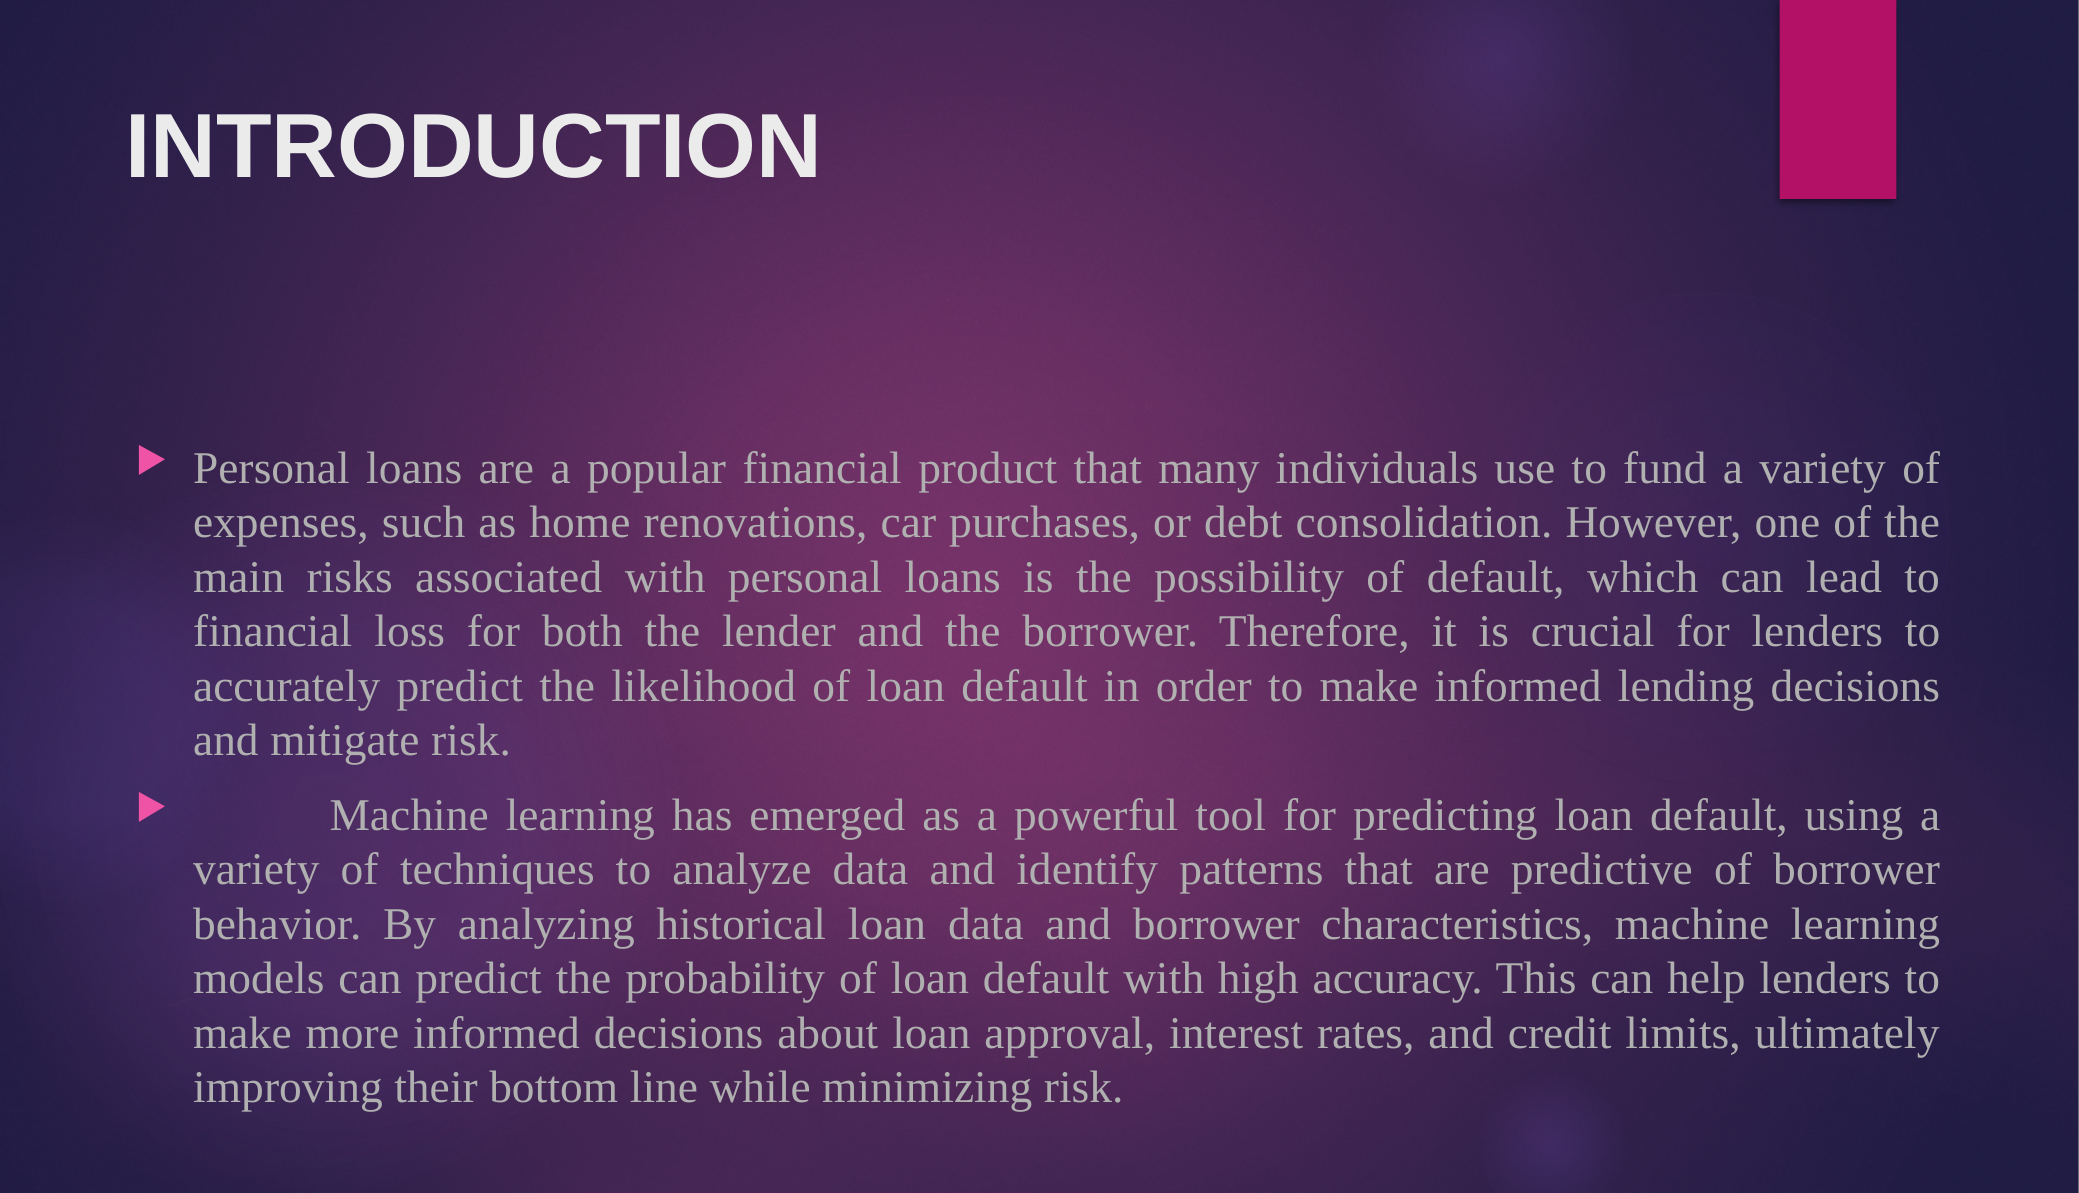

# INTRODUCTION
Personal loans are a popular financial product that many individuals use to fund a variety of expenses, such as home renovations, car purchases, or debt consolidation. However, one of the main risks associated with personal loans is the possibility of default, which can lead to financial loss for both the lender and the borrower. Therefore, it is crucial for lenders to accurately predict the likelihood of loan default in order to make informed lending decisions and mitigate risk.
	Machine learning has emerged as a powerful tool for predicting loan default, using a variety of techniques to analyze data and identify patterns that are predictive of borrower behavior. By analyzing historical loan data and borrower characteristics, machine learning models can predict the probability of loan default with high accuracy. This can help lenders to make more informed decisions about loan approval, interest rates, and credit limits, ultimately improving their bottom line while minimizing risk.